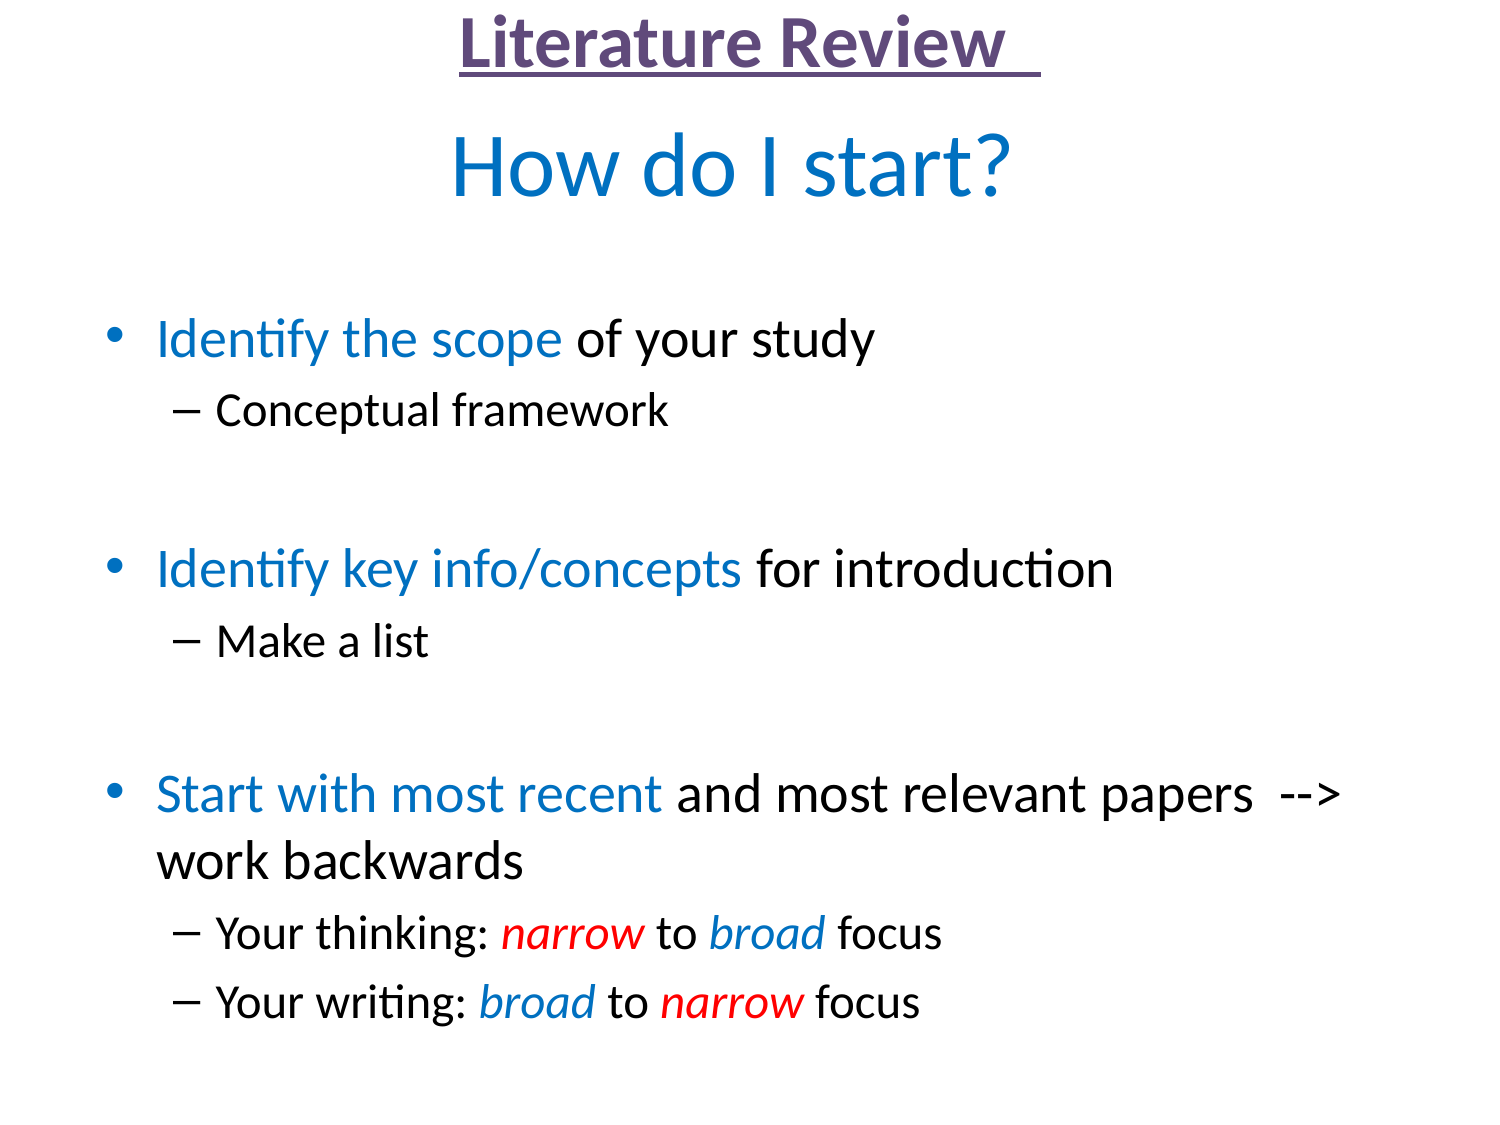

Literature Review
# How do I start?
Identify the scope of your study
Conceptual framework

Identify key info/concepts for introduction
Make a list

Start with most recent and most relevant papers  --> work backwards
Your thinking: narrow to broad focus
Your writing: broad to narrow focus